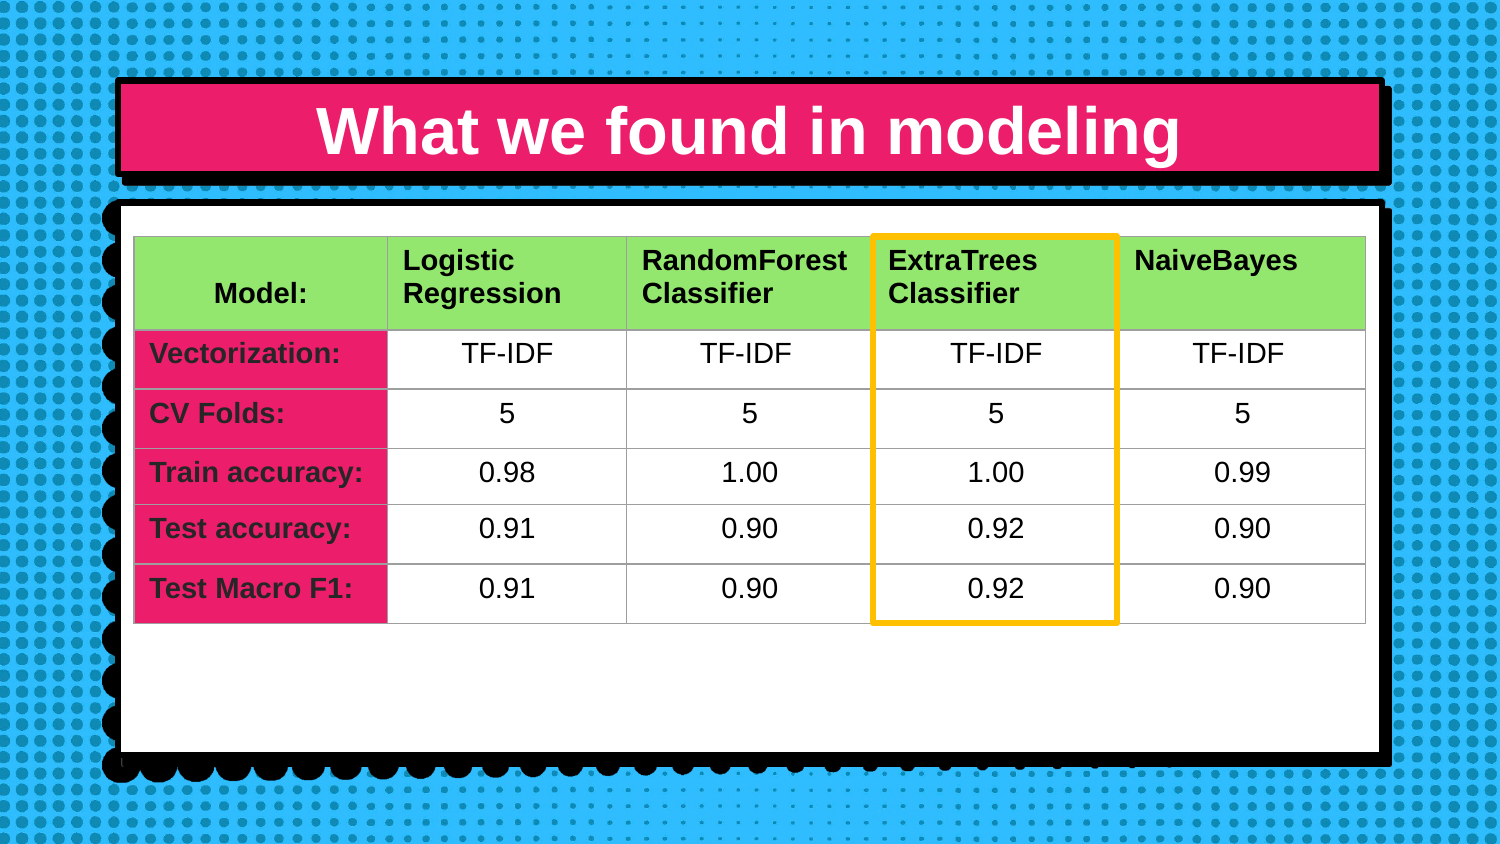

# What we found in modeling
| Model: | Logistic Regression | RandomForest Classifier | ExtraTrees Classifier | NaiveBayes |
| --- | --- | --- | --- | --- |
| Vectorization: | TF-IDF | TF-IDF | TF-IDF | TF-IDF |
| CV Folds: | 5 | 5 | 5 | 5 |
| Train accuracy: | 0.98 | 1.00 | 1.00 | 0.99 |
| Test accuracy: | 0.91 | 0.90 | 0.92 | 0.90 |
| Test Macro F1: | 0.91 | 0.90 | 0.92 | 0.90 |